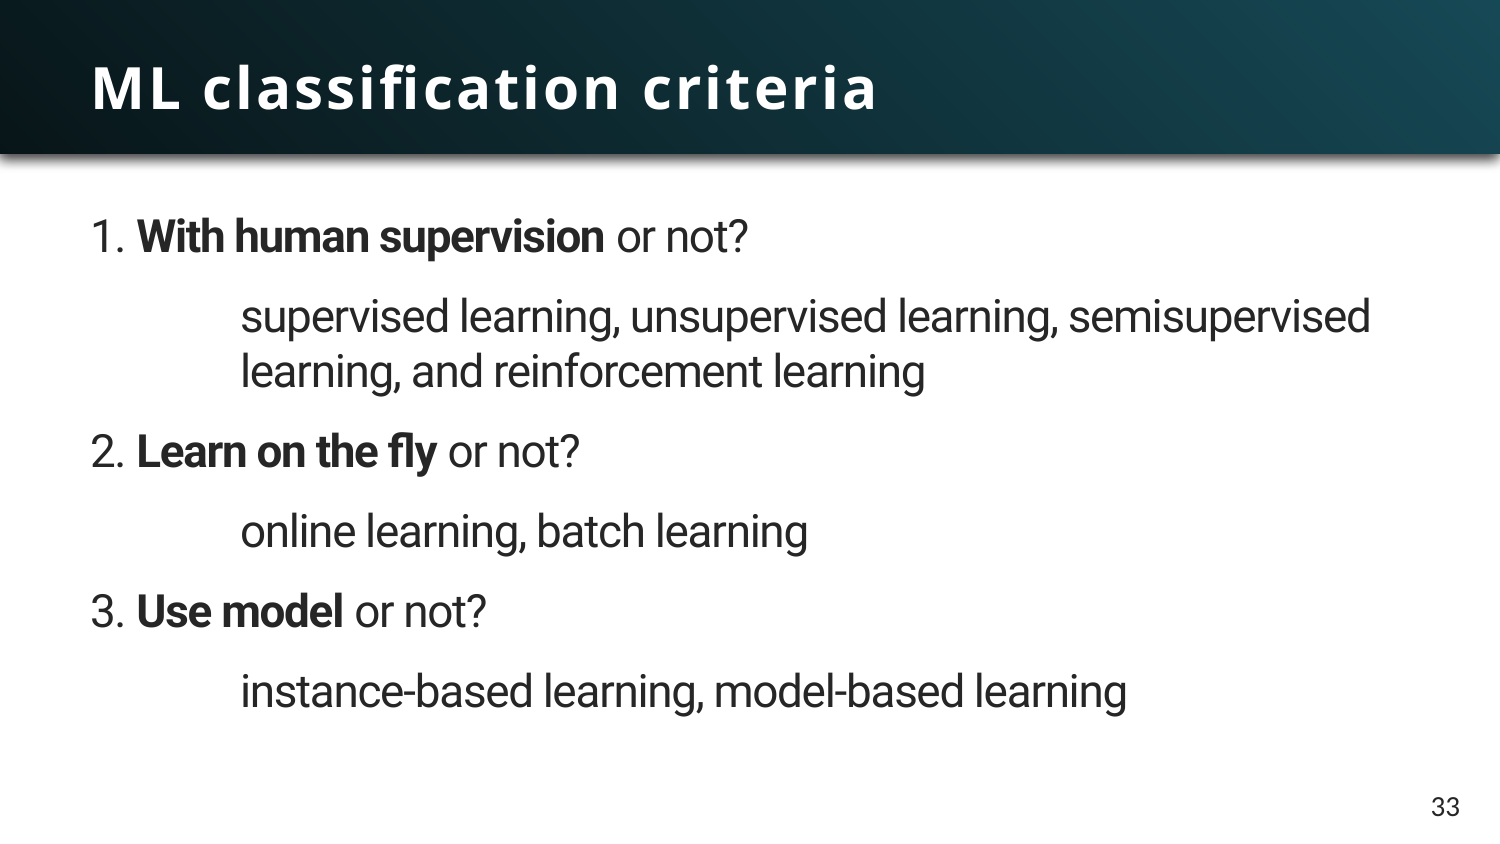

# ML classification criteria
1. With human supervision or not?
	supervised learning, unsupervised learning, semisupervised 	learning, and reinforcement learning
2. Learn on the fly or not?
	online learning, batch learning
3. Use model or not?
	instance-based learning, model-based learning
33